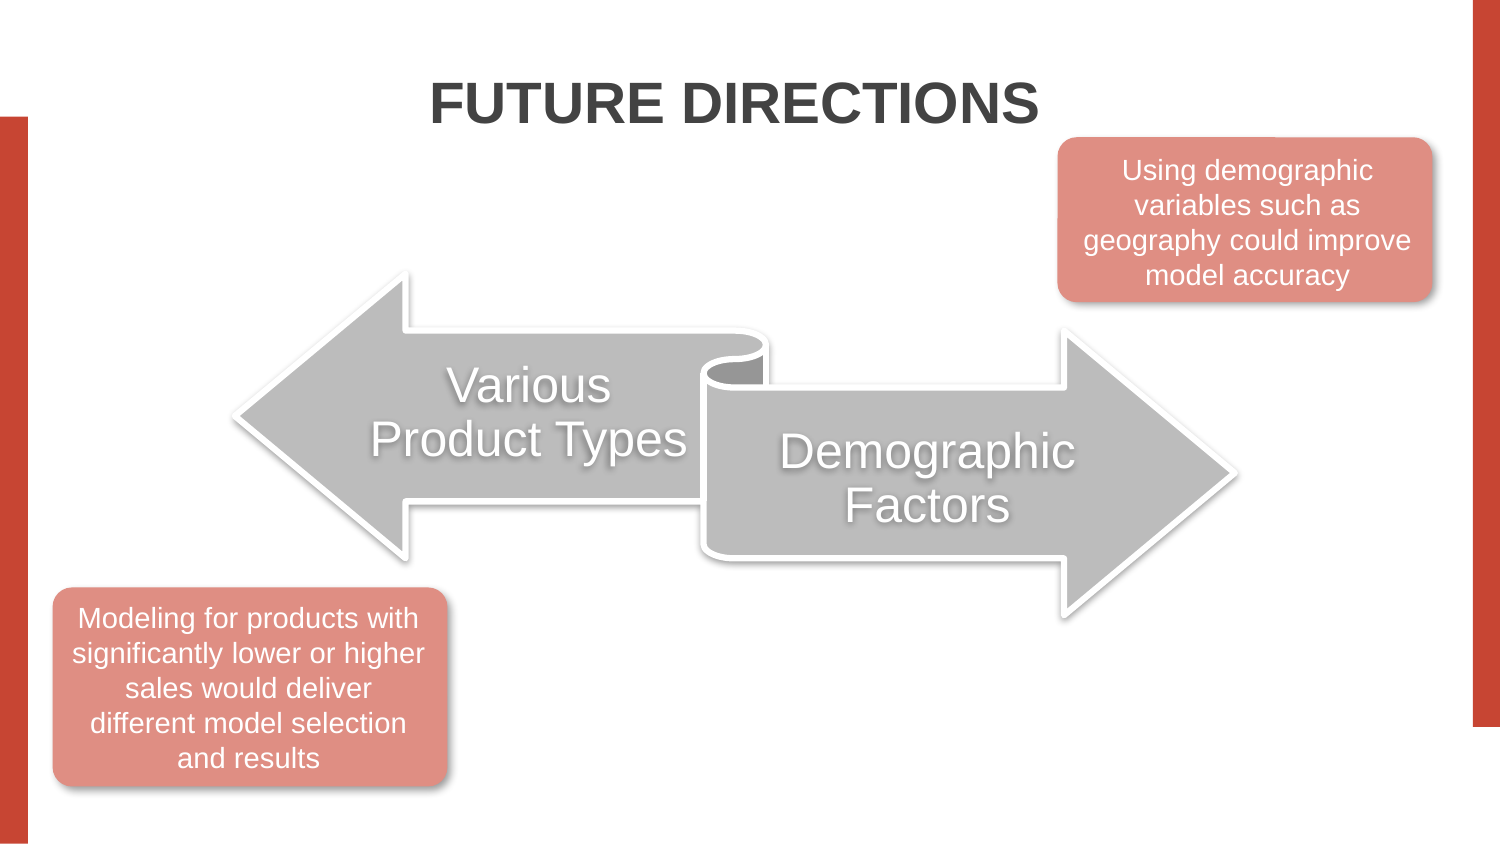

# FUTURE DIRECTIONS

Using demographic variables such as geography could improve model accuracy
Various Product Types
Demographic Factors

Modeling for products with significantly lower or higher sales would deliver different model selection and results